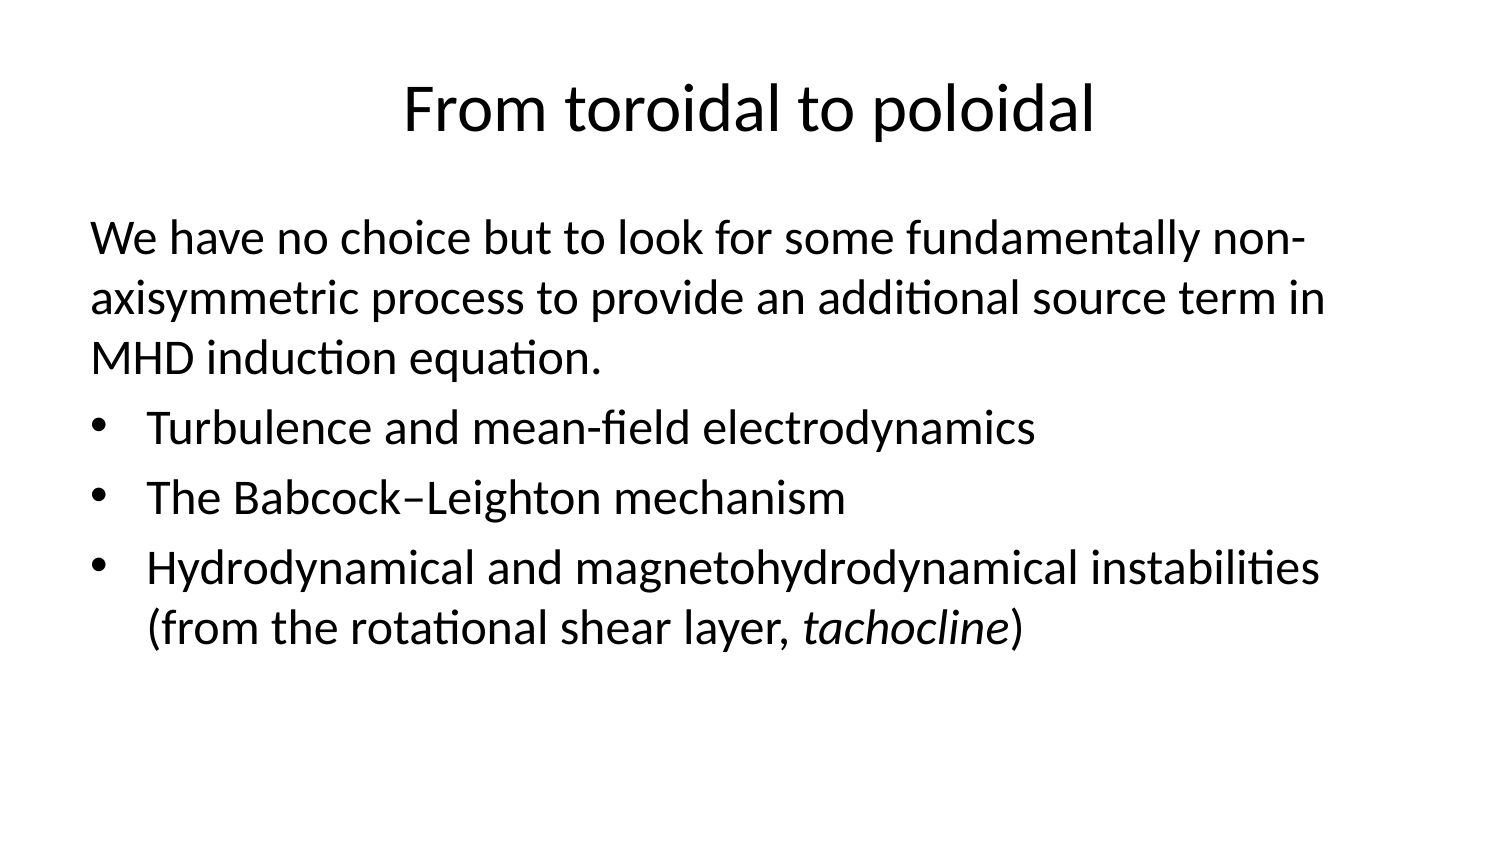

# From toroidal to poloidal
We have no choice but to look for some fundamentally non-axisymmetric process to provide an additional source term in MHD induction equation.
Turbulence and mean-field electrodynamics
The Babcock–Leighton mechanism
Hydrodynamical and magnetohydrodynamical instabilities (from the rotational shear layer, tachocline)